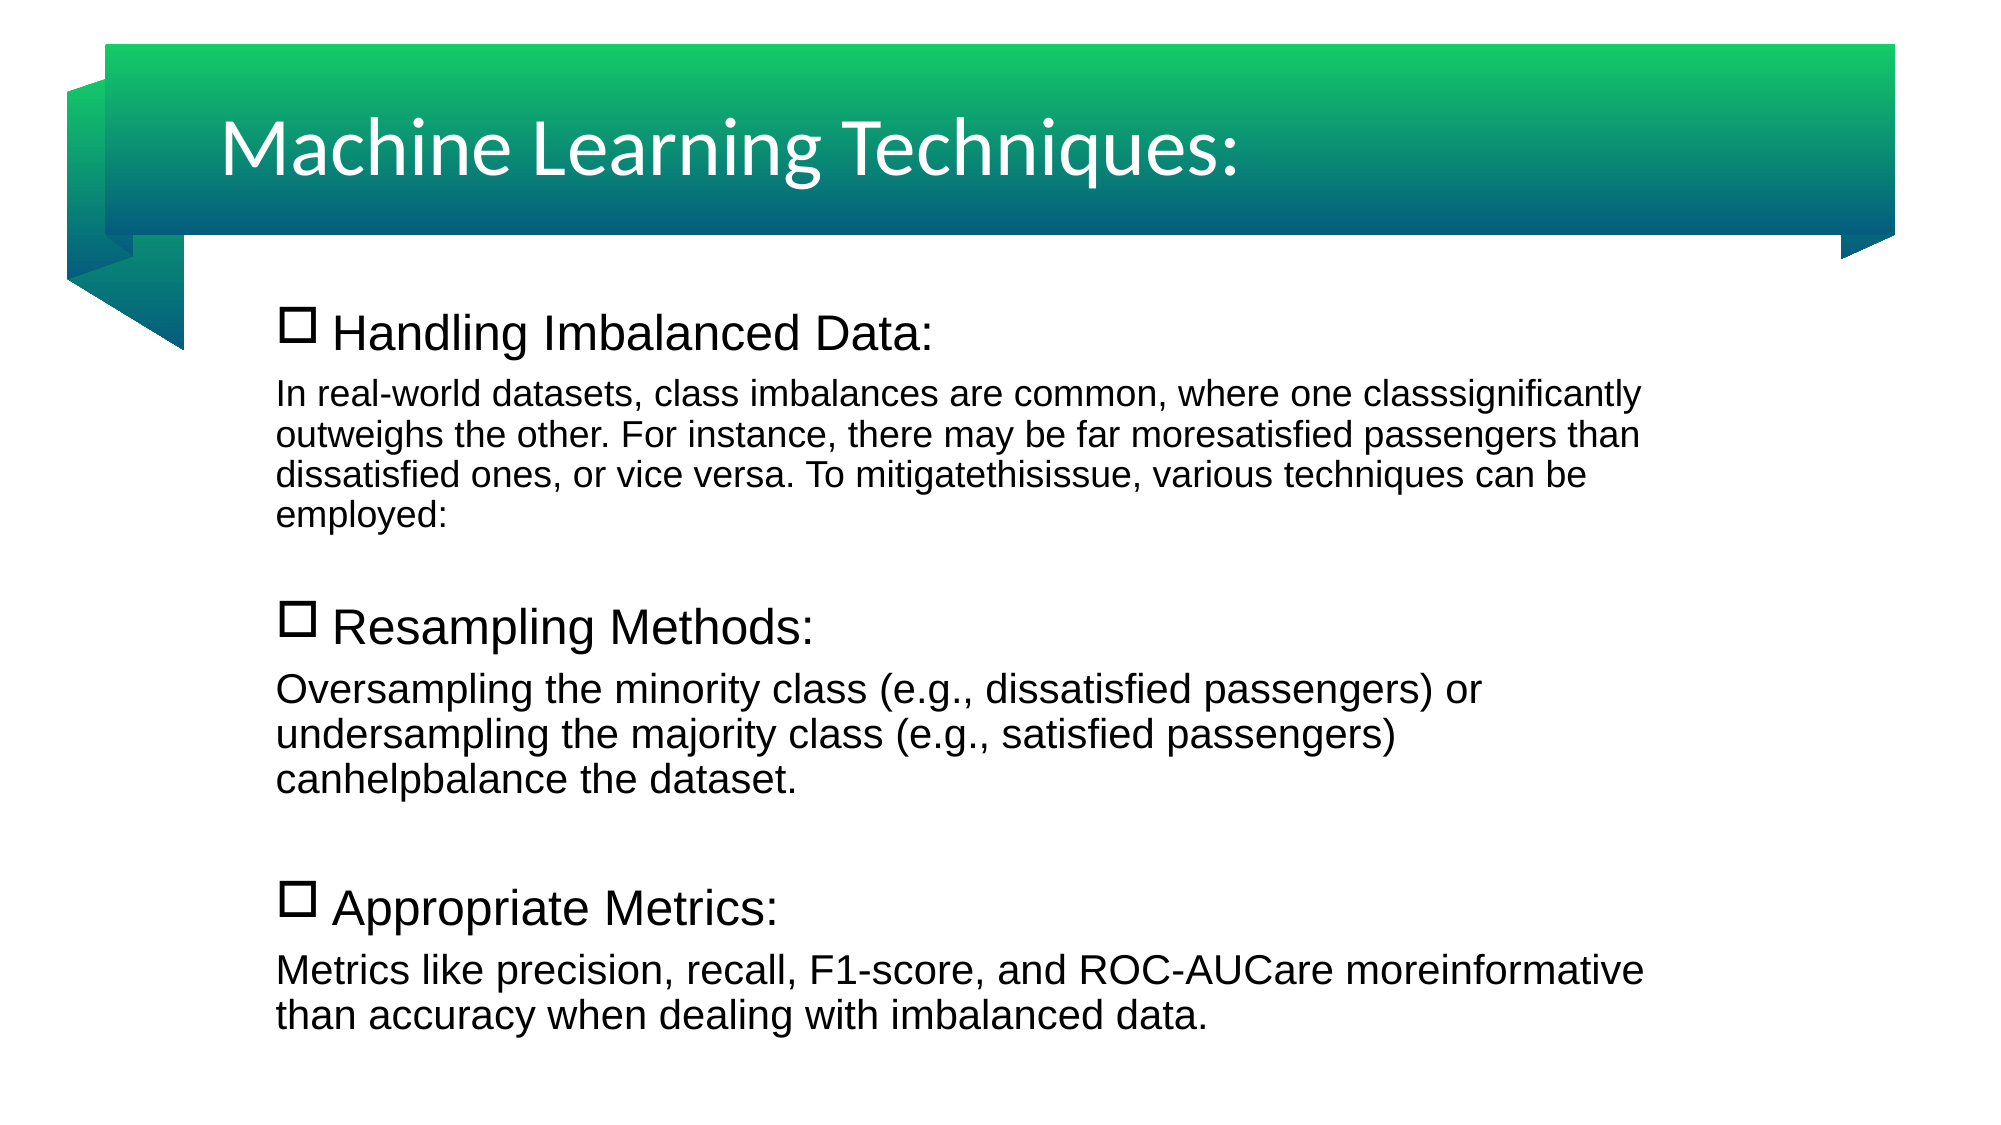

Machine Learning Techniques:
Handling Imbalanced Data:
In real-world datasets, class imbalances are common, where one classsignificantly outweighs the other. For instance, there may be far moresatisfied passengers than dissatisfied ones, or vice versa. To mitigatethisissue, various techniques can be employed:

Resampling Methods:
Oversampling the minority class (e.g., dissatisfied passengers) or undersampling the majority class (e.g., satisfied passengers) canhelpbalance the dataset.

Appropriate Metrics:
Metrics like precision, recall, F1-score, and ROC-AUCare moreinformative than accuracy when dealing with imbalanced data.